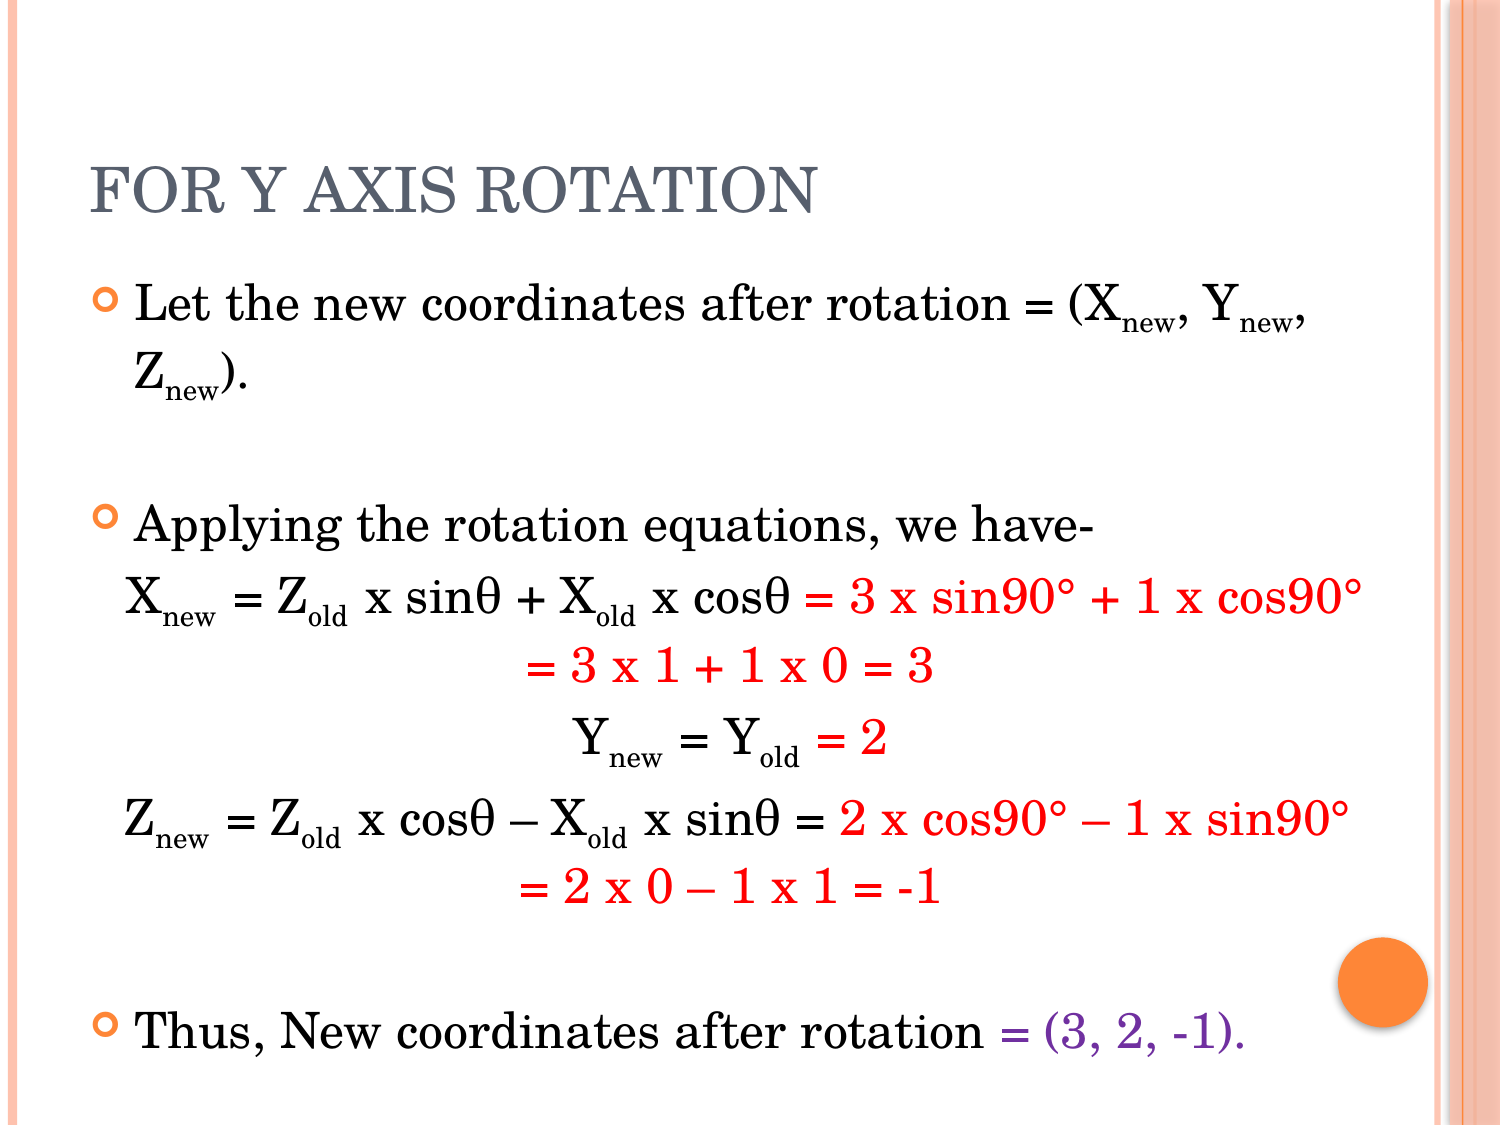

# For y axis rotation
Let the new coordinates after rotation = (Xnew, Ynew, Znew).

Applying the rotation equations, we have-
  Xnew = Zold x sinθ + Xold x cosθ = 3 x sin90° + 1 x cos90° = 3 x 1 + 1 x 0 = 3
Ynew = Yold = 2
 Znew = Zold x cosθ – Xold x sinθ = 2 x cos90° – 1 x sin90° = 2 x 0 – 1 x 1 = -1

Thus, New coordinates after rotation = (3, 2, -1).